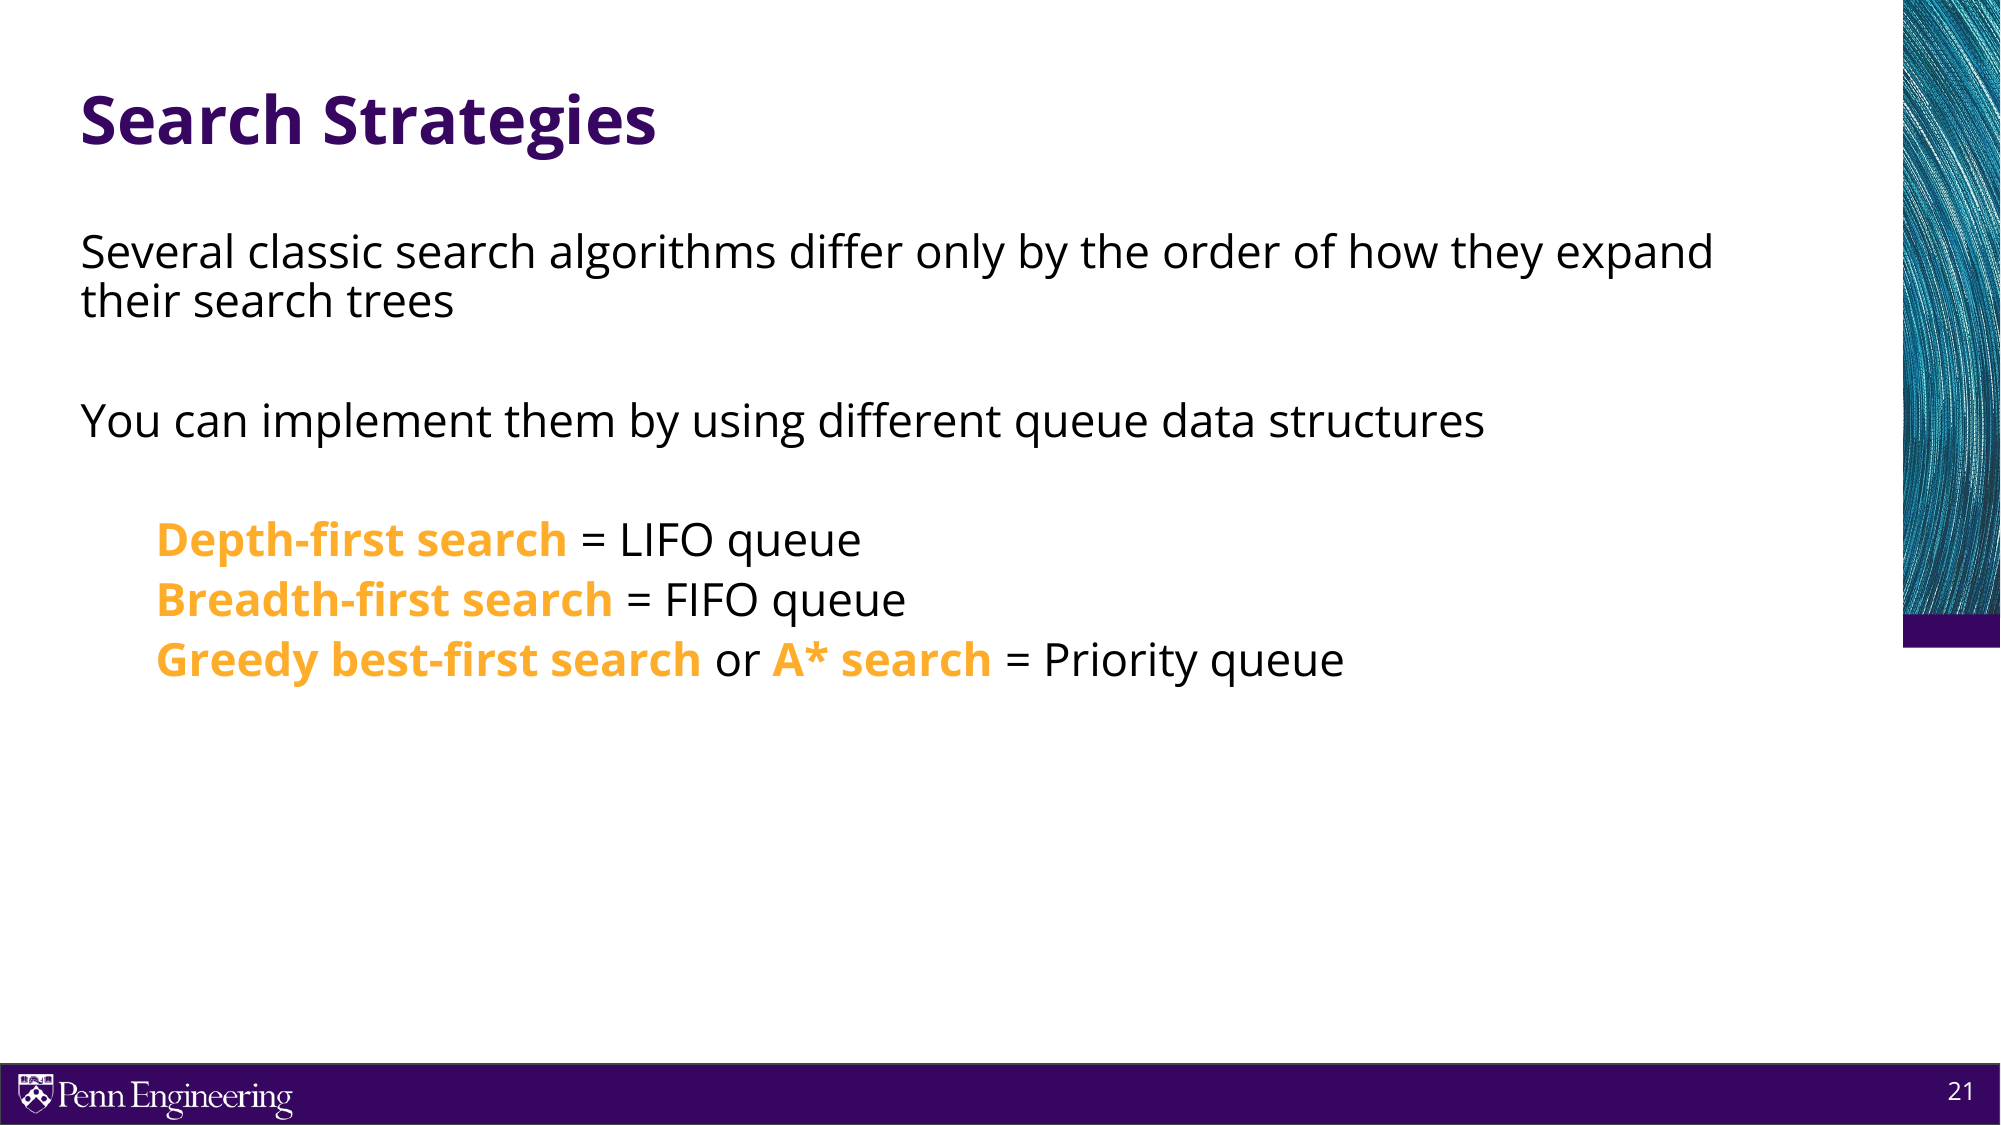

# Search Strategies
Several classic search algorithms differ only by the order of how they expand their search trees

You can implement them by using different queue data structures

Depth-first search = LIFO queue
Breadth-first search = FIFO queue
Greedy best-first search or A* search = Priority queue
21